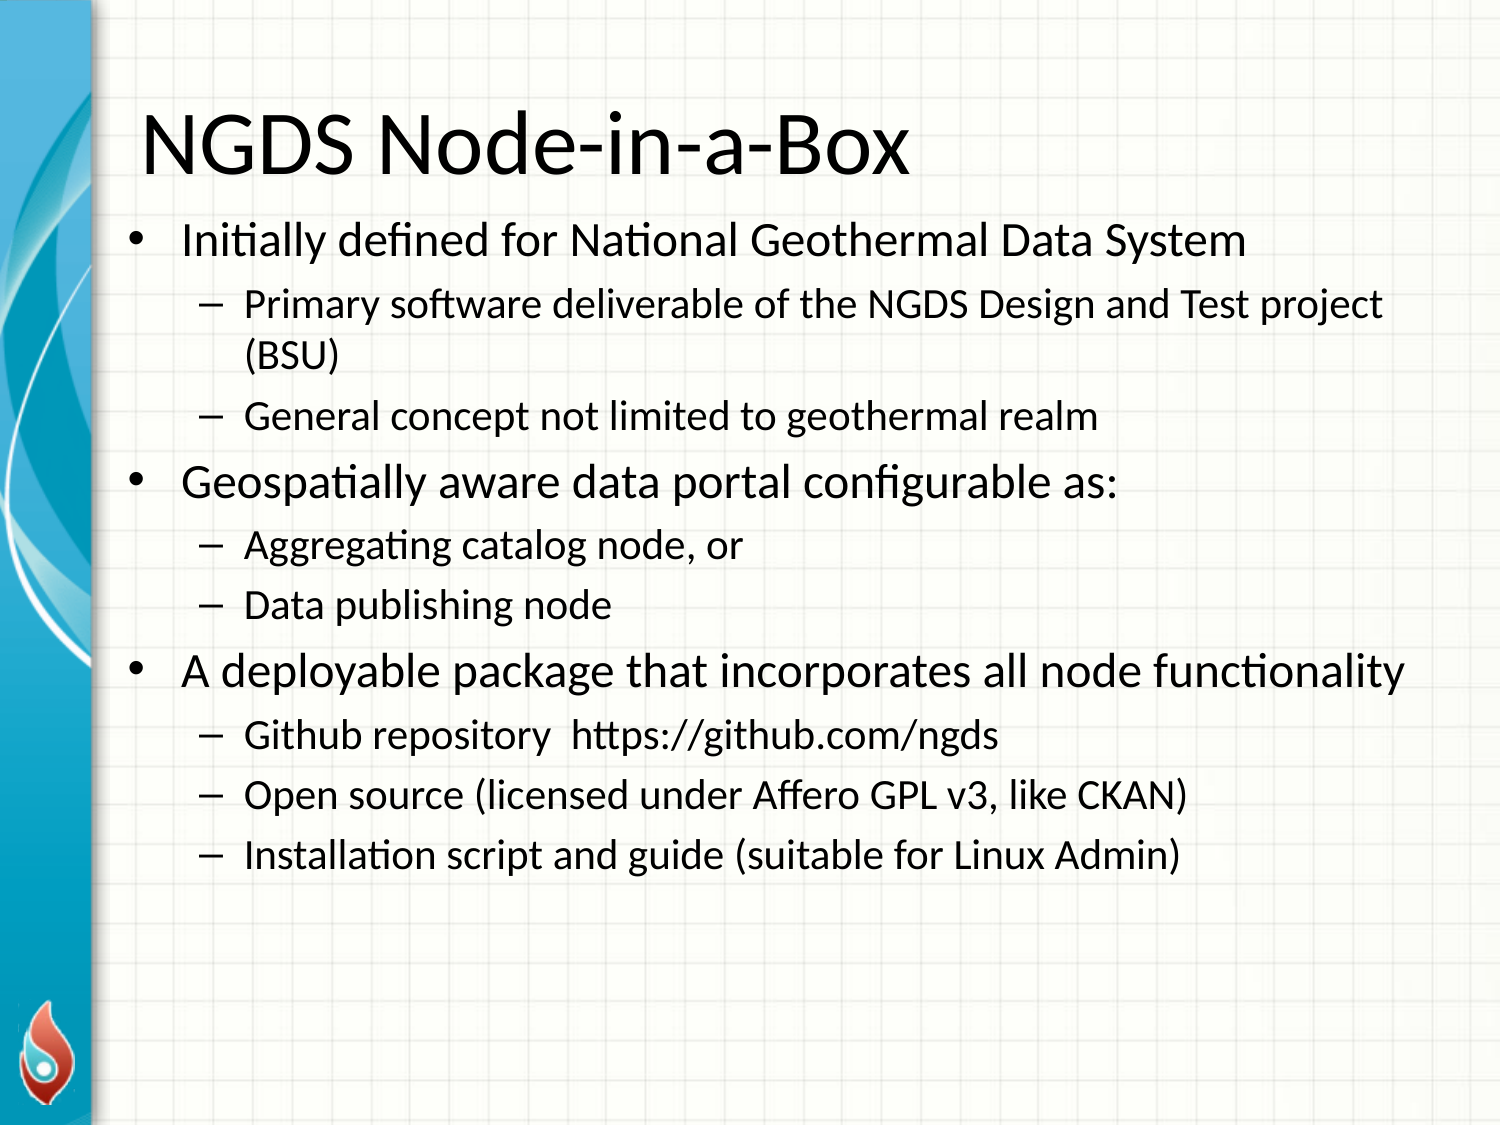

# NGDS Node-in-a-Box
Initially defined for National Geothermal Data System
Primary software deliverable of the NGDS Design and Test project (BSU)
General concept not limited to geothermal realm
Geospatially aware data portal configurable as:
Aggregating catalog node, or
Data publishing node
A deployable package that incorporates all node functionality
Github repository  https://github.com/ngds
Open source (licensed under Affero GPL v3, like CKAN)
Installation script and guide (suitable for Linux Admin)